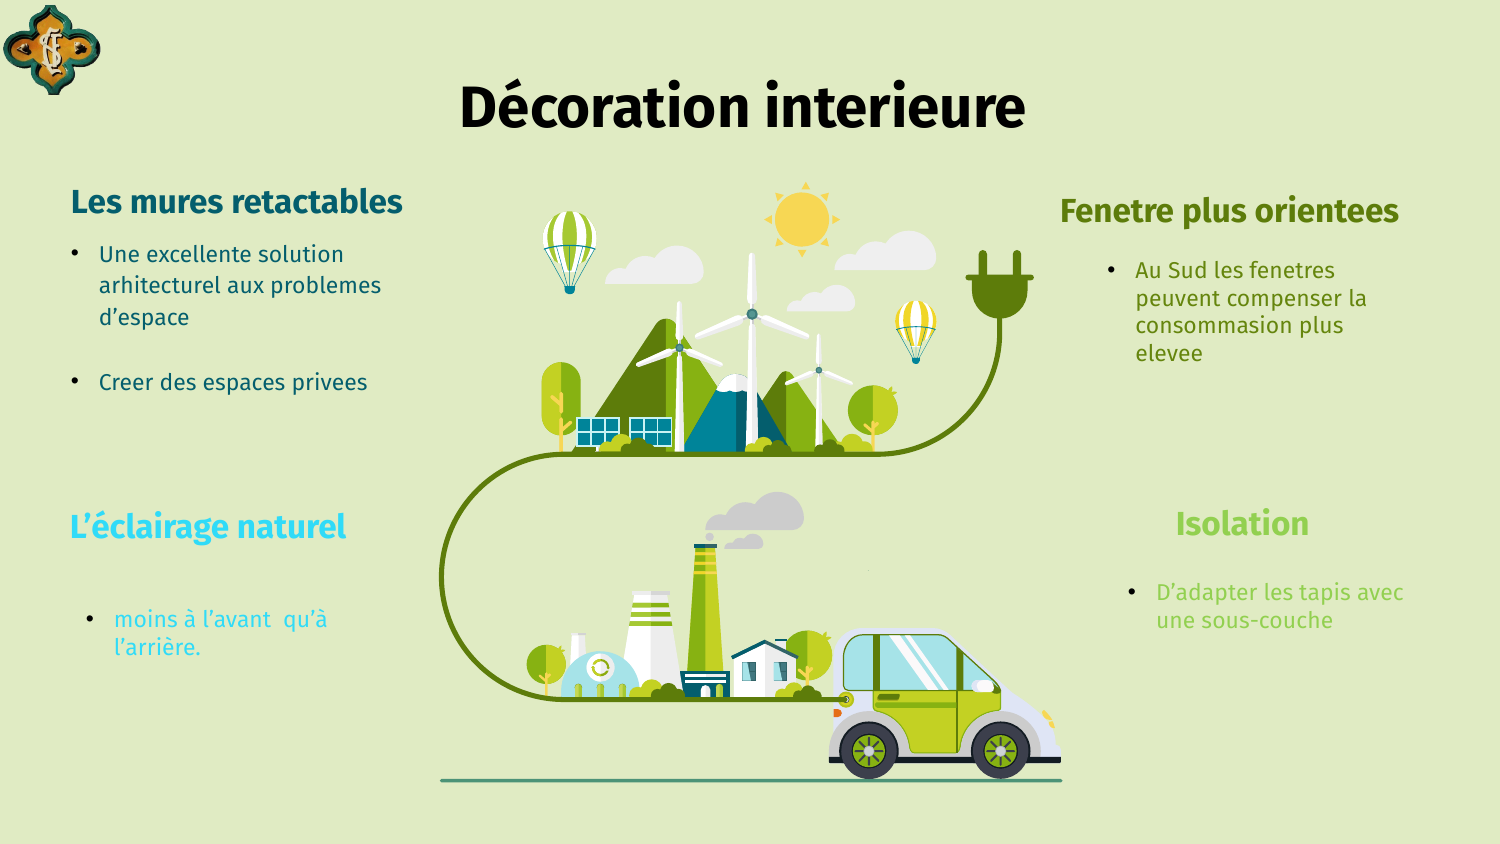

Décoration interieure
Les mures retactables
Fenetre plus orientees

Une excellente solution arhitecturel aux problemes d’espace
Creer des espaces privees

Au Sud les fenetres peuvent compenser la consommasion plus elevee

Isolation
L’éclairage naturel

D’adapter les tapis avec une sous-couche

moins à l’avant  qu’à l’arrière.